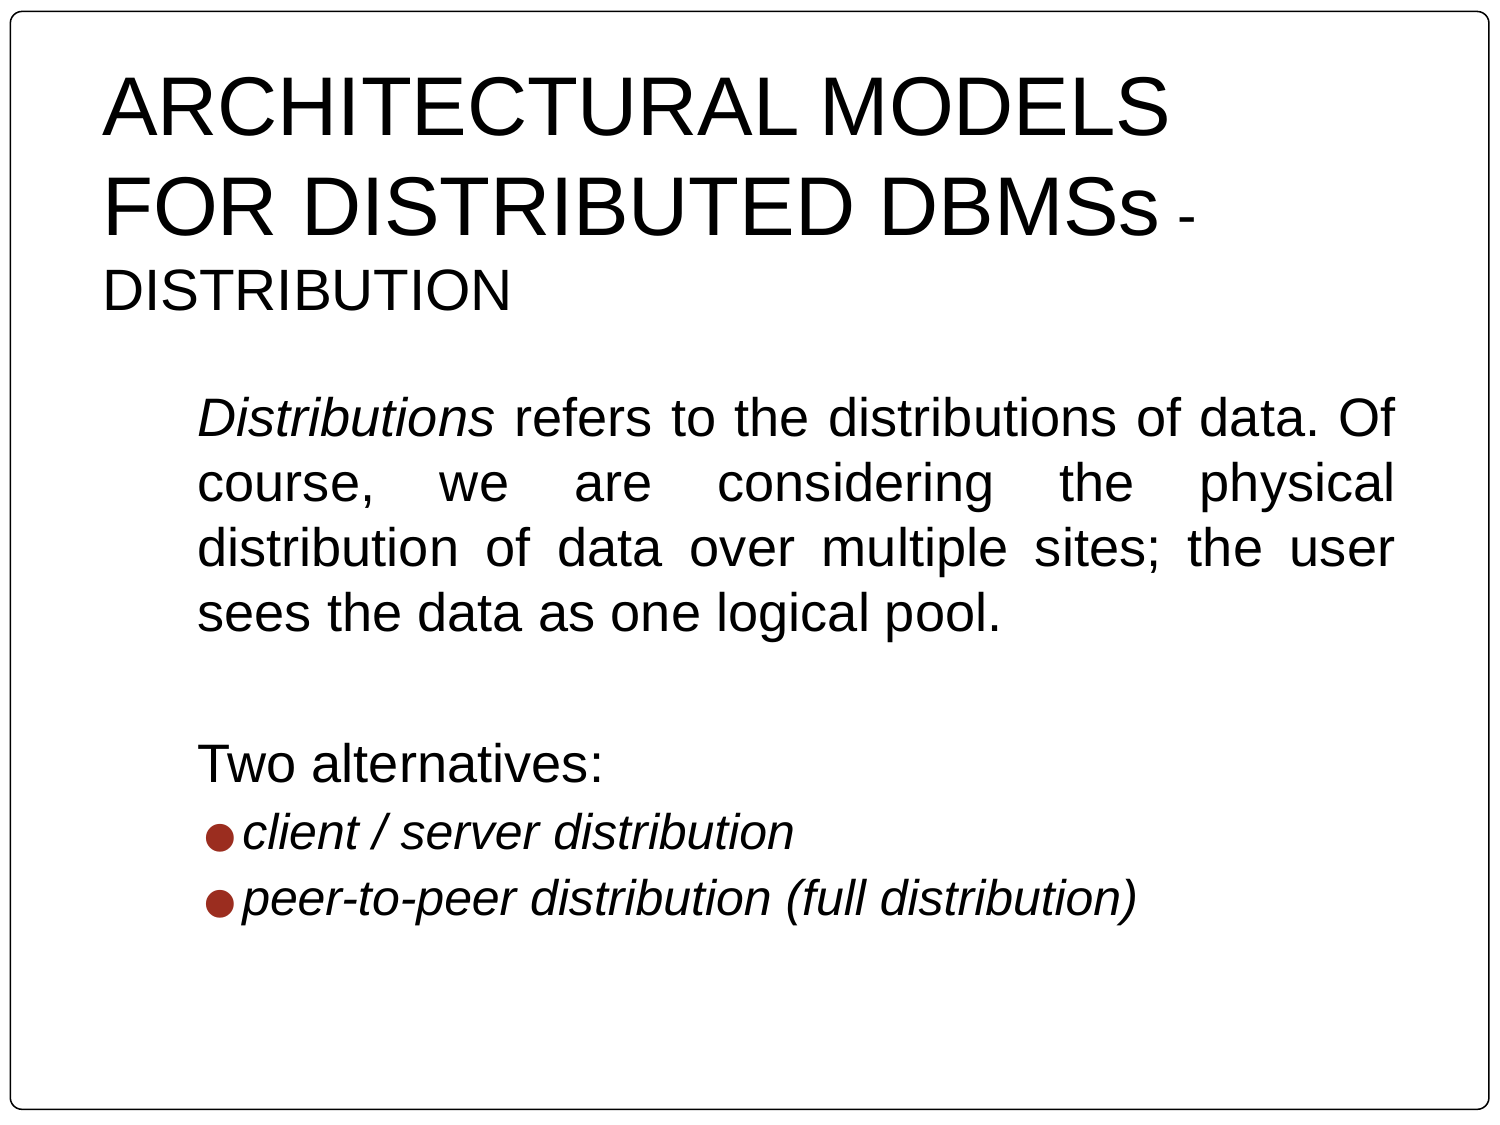

# ARCHITECTURAL MODELS FOR DISTRIBUTED DBMSs - DISTRIBUTION
	Distributions refers to the distributions of data. Of course, we are considering the physical distribution of data over multiple sites; the user sees the data as one logical pool.

	Two alternatives:
client / server distribution
peer-to-peer distribution (full distribution)
118